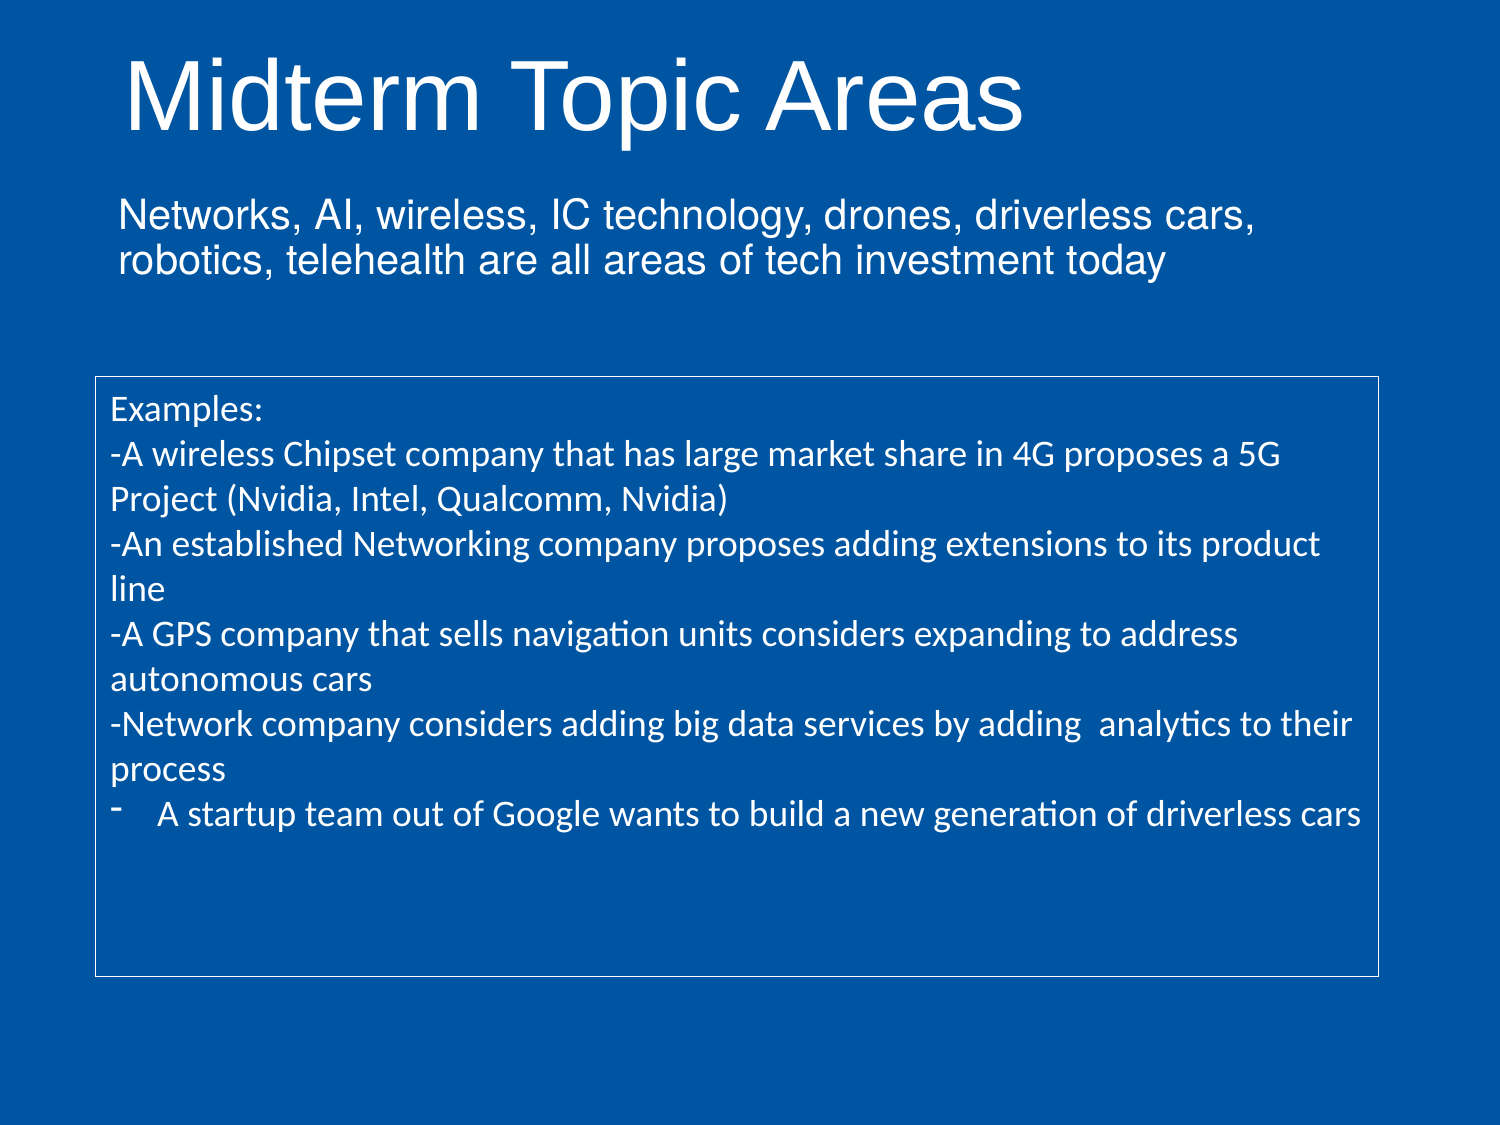

# Midterm Topic Areas
Networks, AI, wireless, IC technology, drones, driverless cars,  robotics, telehealth are all areas of tech investment today
Examples:
-A wireless Chipset company that has large market share in 4G proposes a 5G Project (Nvidia, Intel, Qualcomm, Nvidia)
-An established Networking company proposes adding extensions to its product line
-A GPS company that sells navigation units considers expanding to address autonomous cars
-Network company considers adding big data services by adding  analytics to their process
A startup team out of Google wants to build a new generation of driverless cars